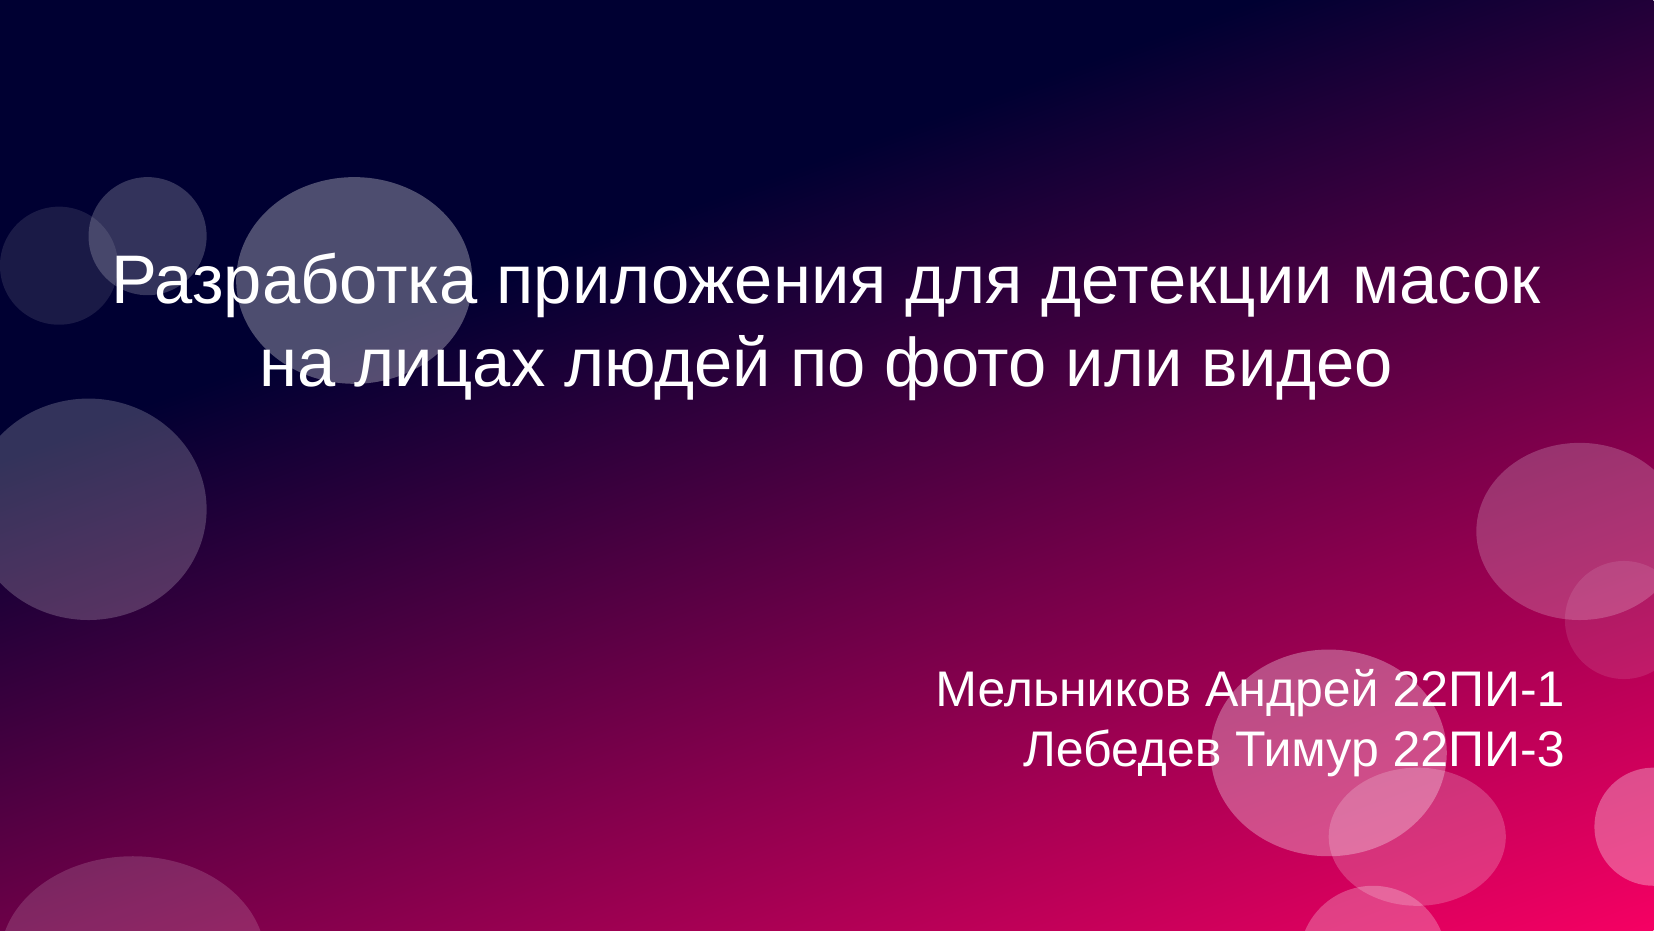

# Разработка приложения для детекции масок на лицах людей по фото или видео
Мельников Андрей 22ПИ-1
Лебедев Тимур 22ПИ-3